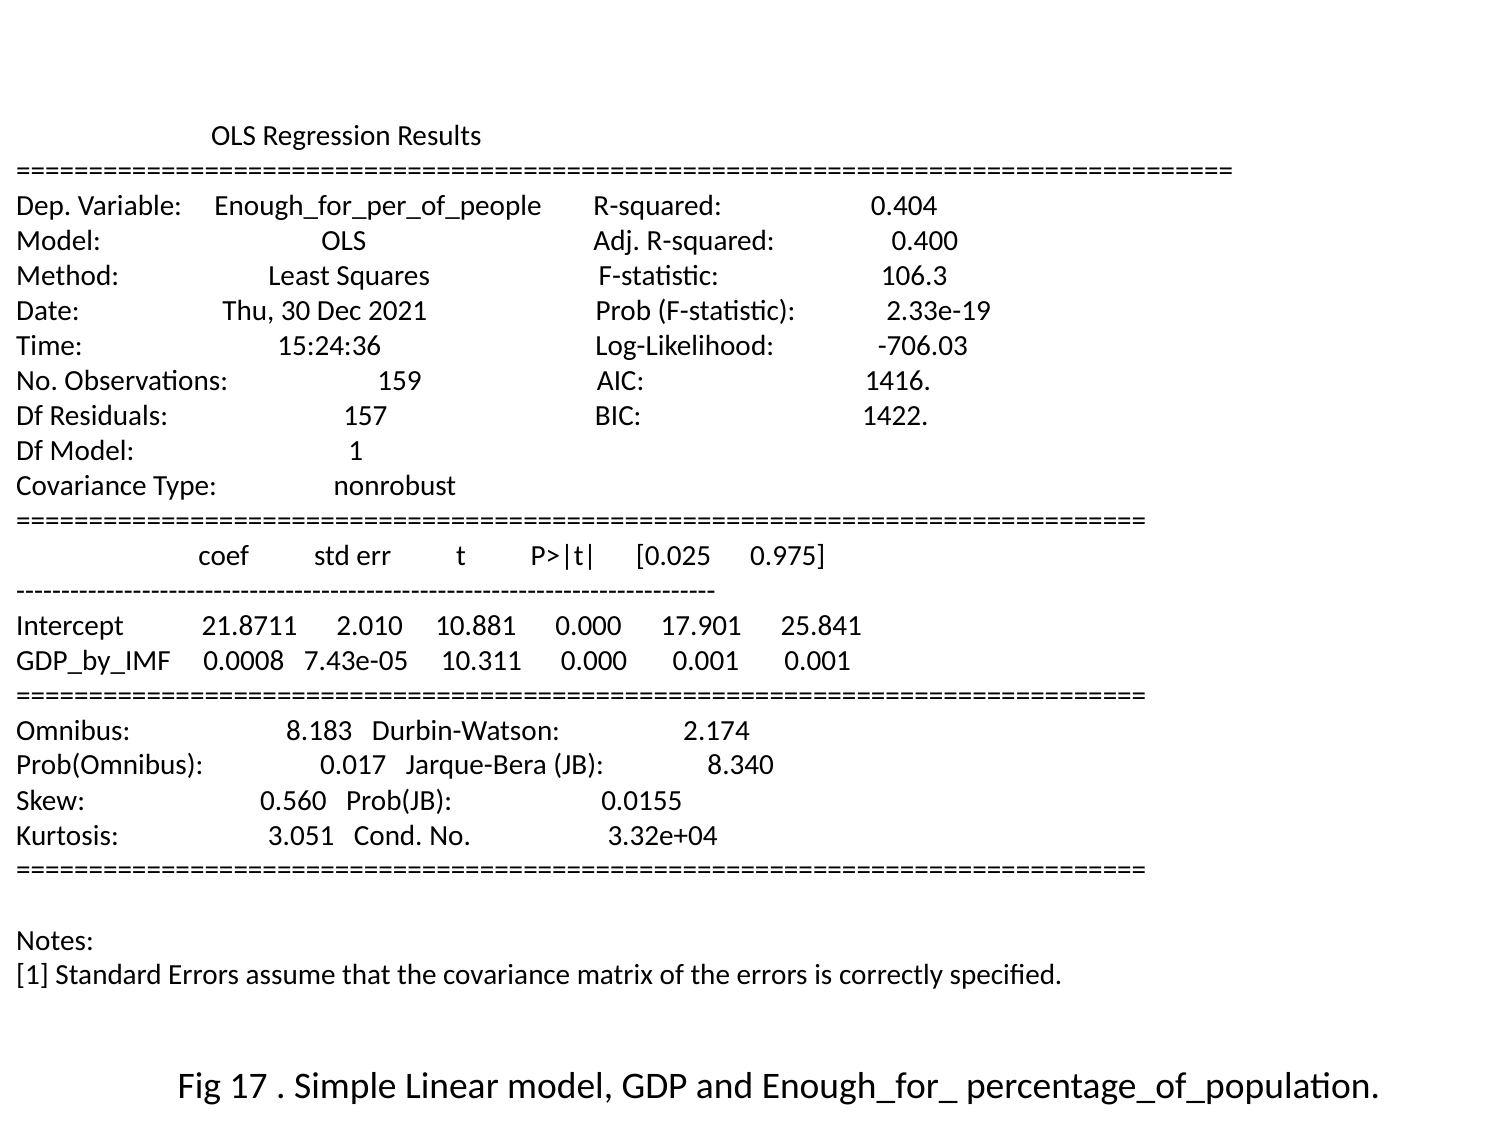

OLS Regression Results
====================================================================================
Dep. Variable:     Enough_for_per_of_people        R-squared:                       0.404
Model:                                  OLS                                   Adj. R-squared:                  0.400
Method:                       Least Squares                          F-statistic:                         106.3
Date:                      Thu, 30 Dec 2021                          Prob (F-statistic):              2.33e-19
Time:                              15:24:36                                 Log-Likelihood:                -706.03
No. Observations:                       159                           AIC:                                  1416.
Df Residuals:                           157                                BIC:                                  1422.
Df Model:                                 1
Covariance Type:                  nonrobust
==============================================================================
                            coef          std err          t          P>|t|      [0.025      0.975]
------------------------------------------------------------------------------
Intercept            21.8711      2.010     10.881      0.000      17.901      25.841
GDP_by_IMF     0.0008   7.43e-05     10.311      0.000       0.001       0.001
==============================================================================
Omnibus:                        8.183   Durbin-Watson:                   2.174
Prob(Omnibus):                  0.017   Jarque-Bera (JB):                8.340
Skew:                           0.560   Prob(JB):                       0.0155
Kurtosis:                       3.051   Cond. No.                     3.32e+04
==============================================================================

Notes:
[1] Standard Errors assume that the covariance matrix of the errors is correctly specified.

                   Fig 17 . Simple Linear model, GDP and Enough_for_ percentage_of_population.